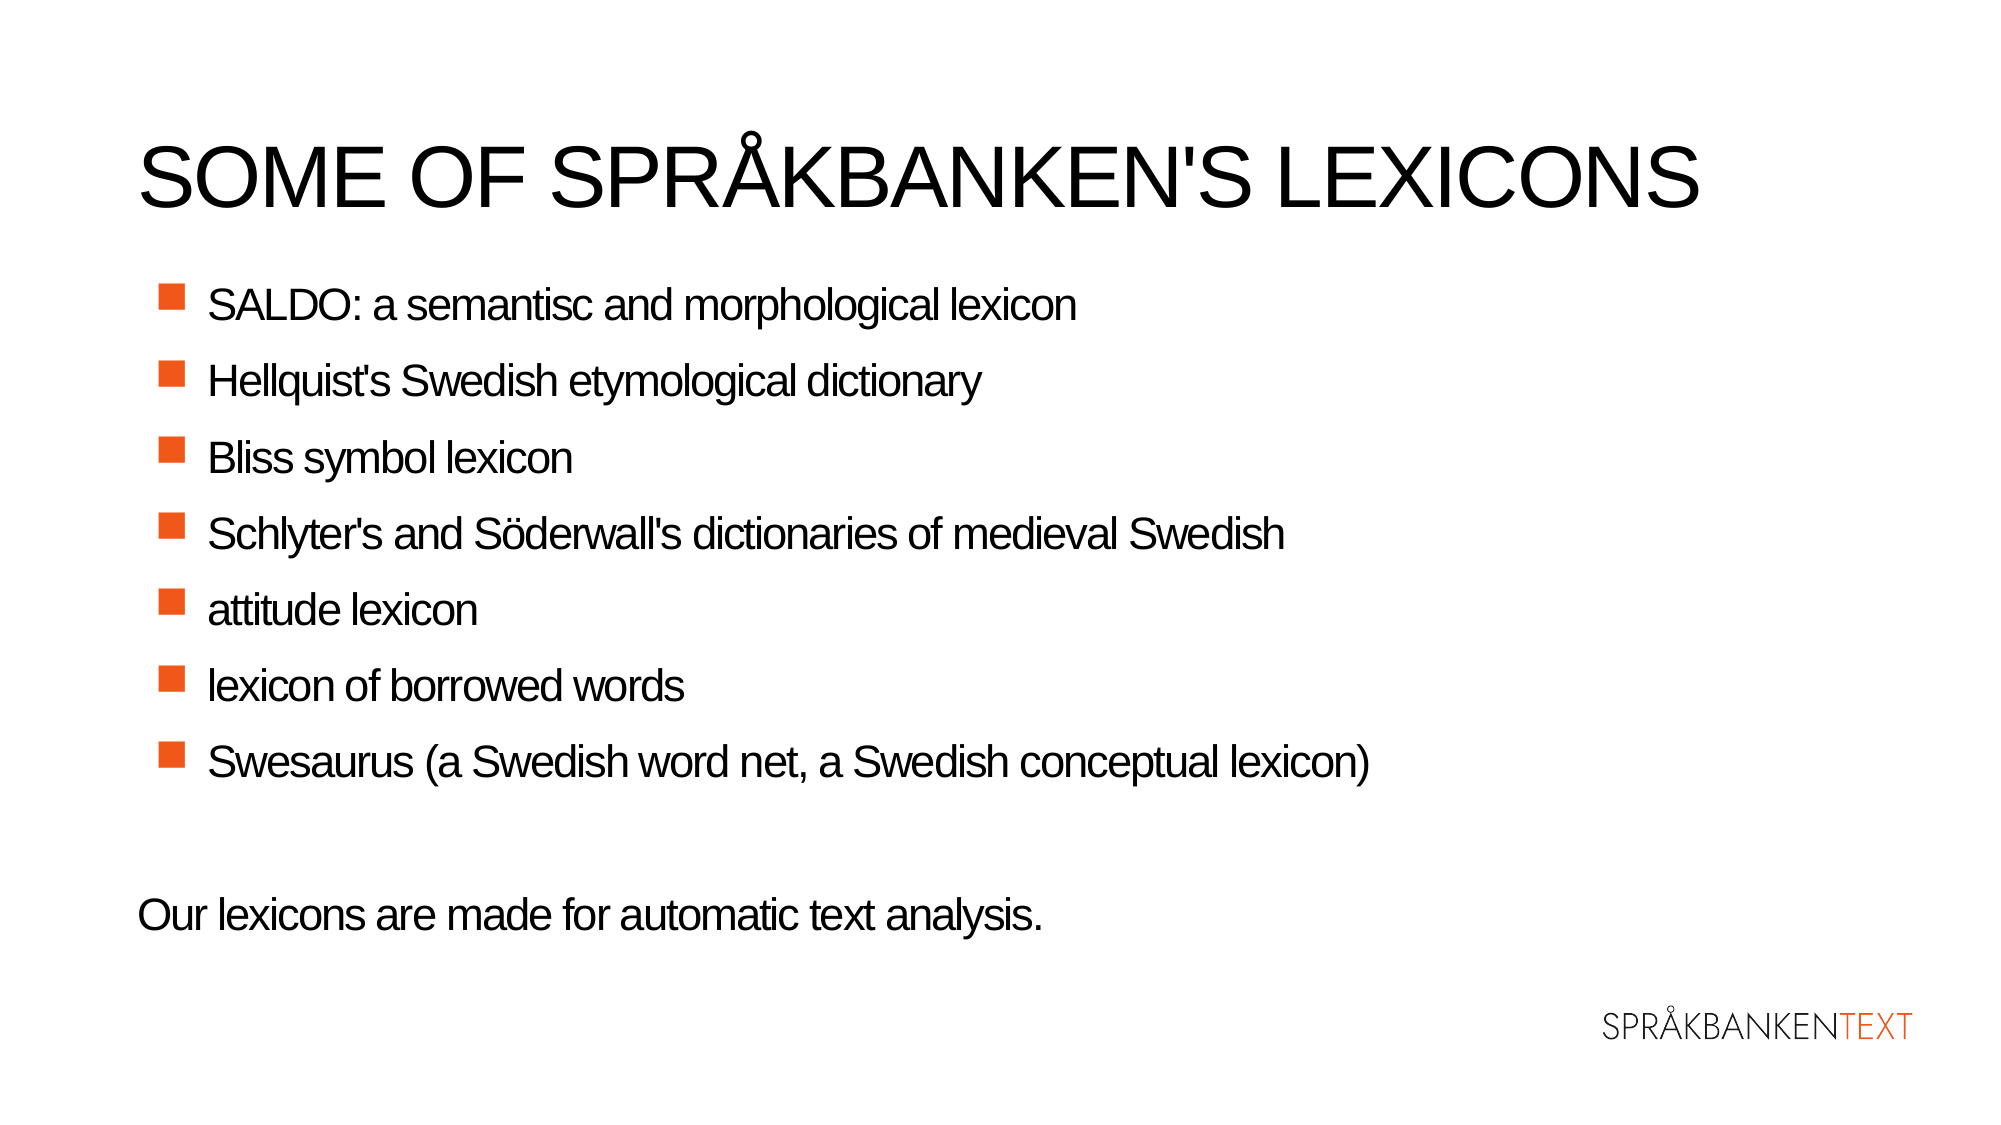

Some of Språkbanken's lexicons
SALDO: a semantisc and morphological lexicon
Hellquist's Swedish etymological dictionary
Bliss symbol lexicon
Schlyter's and Söderwall's dictionaries of medieval Swedish
attitude lexicon
lexicon of borrowed words
Swesaurus (a Swedish word net, a Swedish conceptual lexicon)

Our lexicons are made for automatic text analysis.